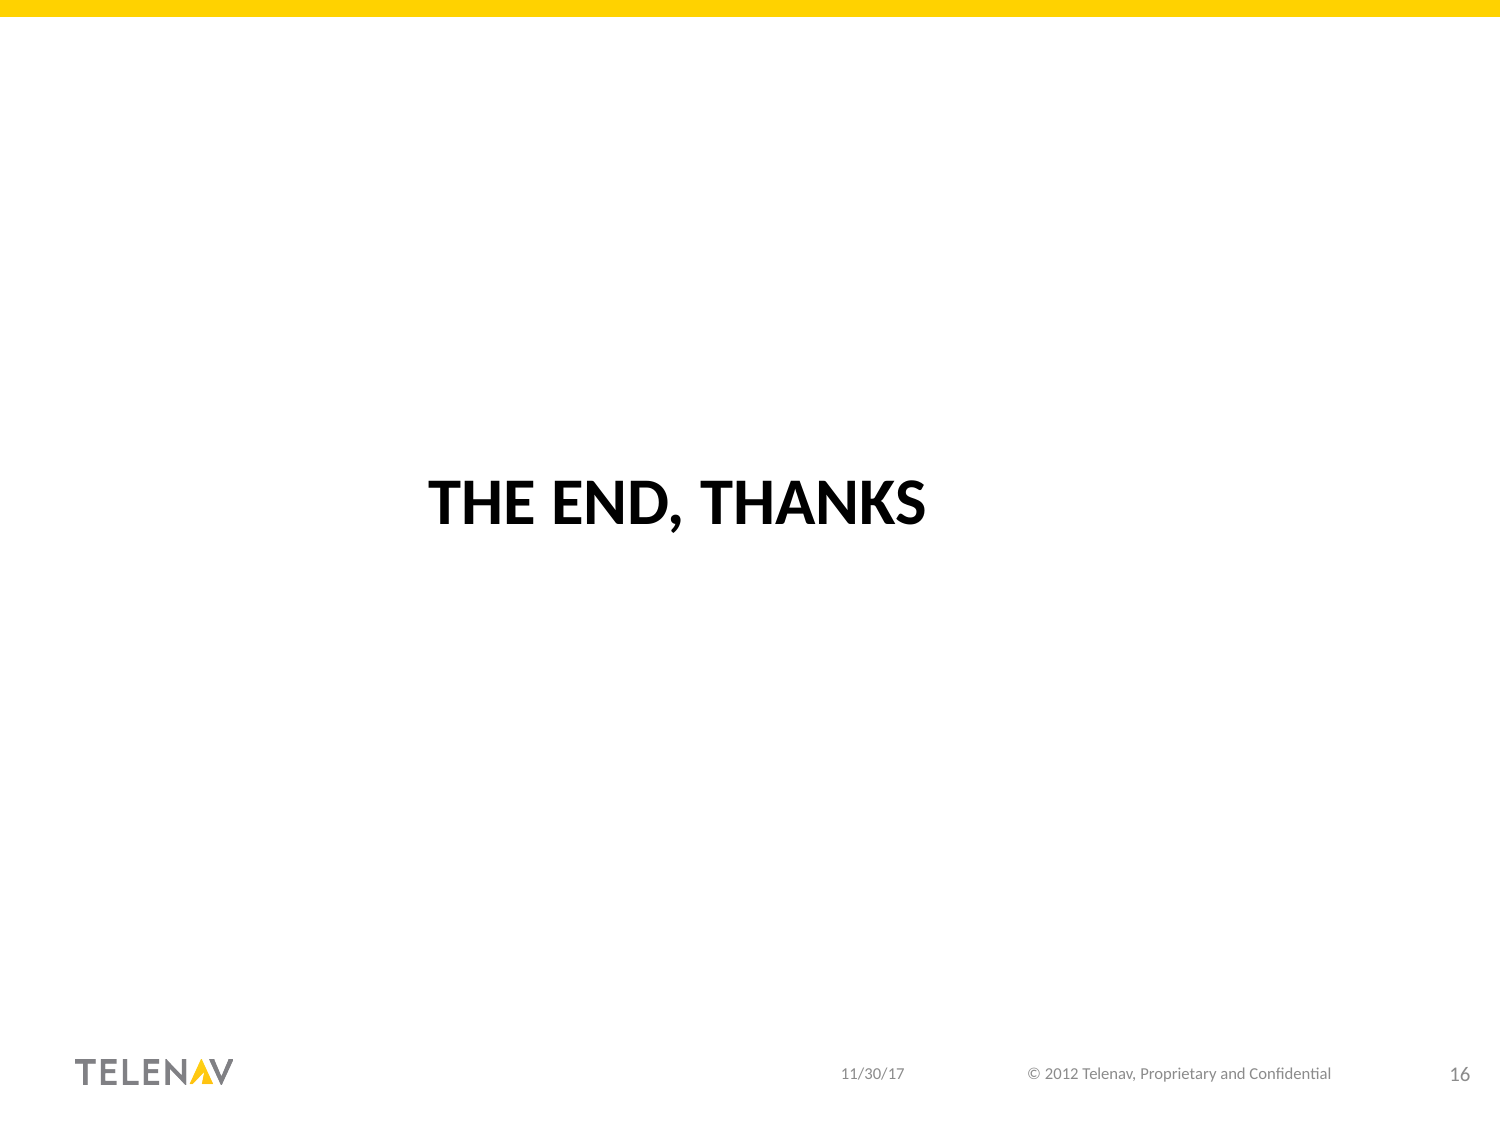

# The end, thanks
11/30/17
© 2012 Telenav, Proprietary and Confidential
16